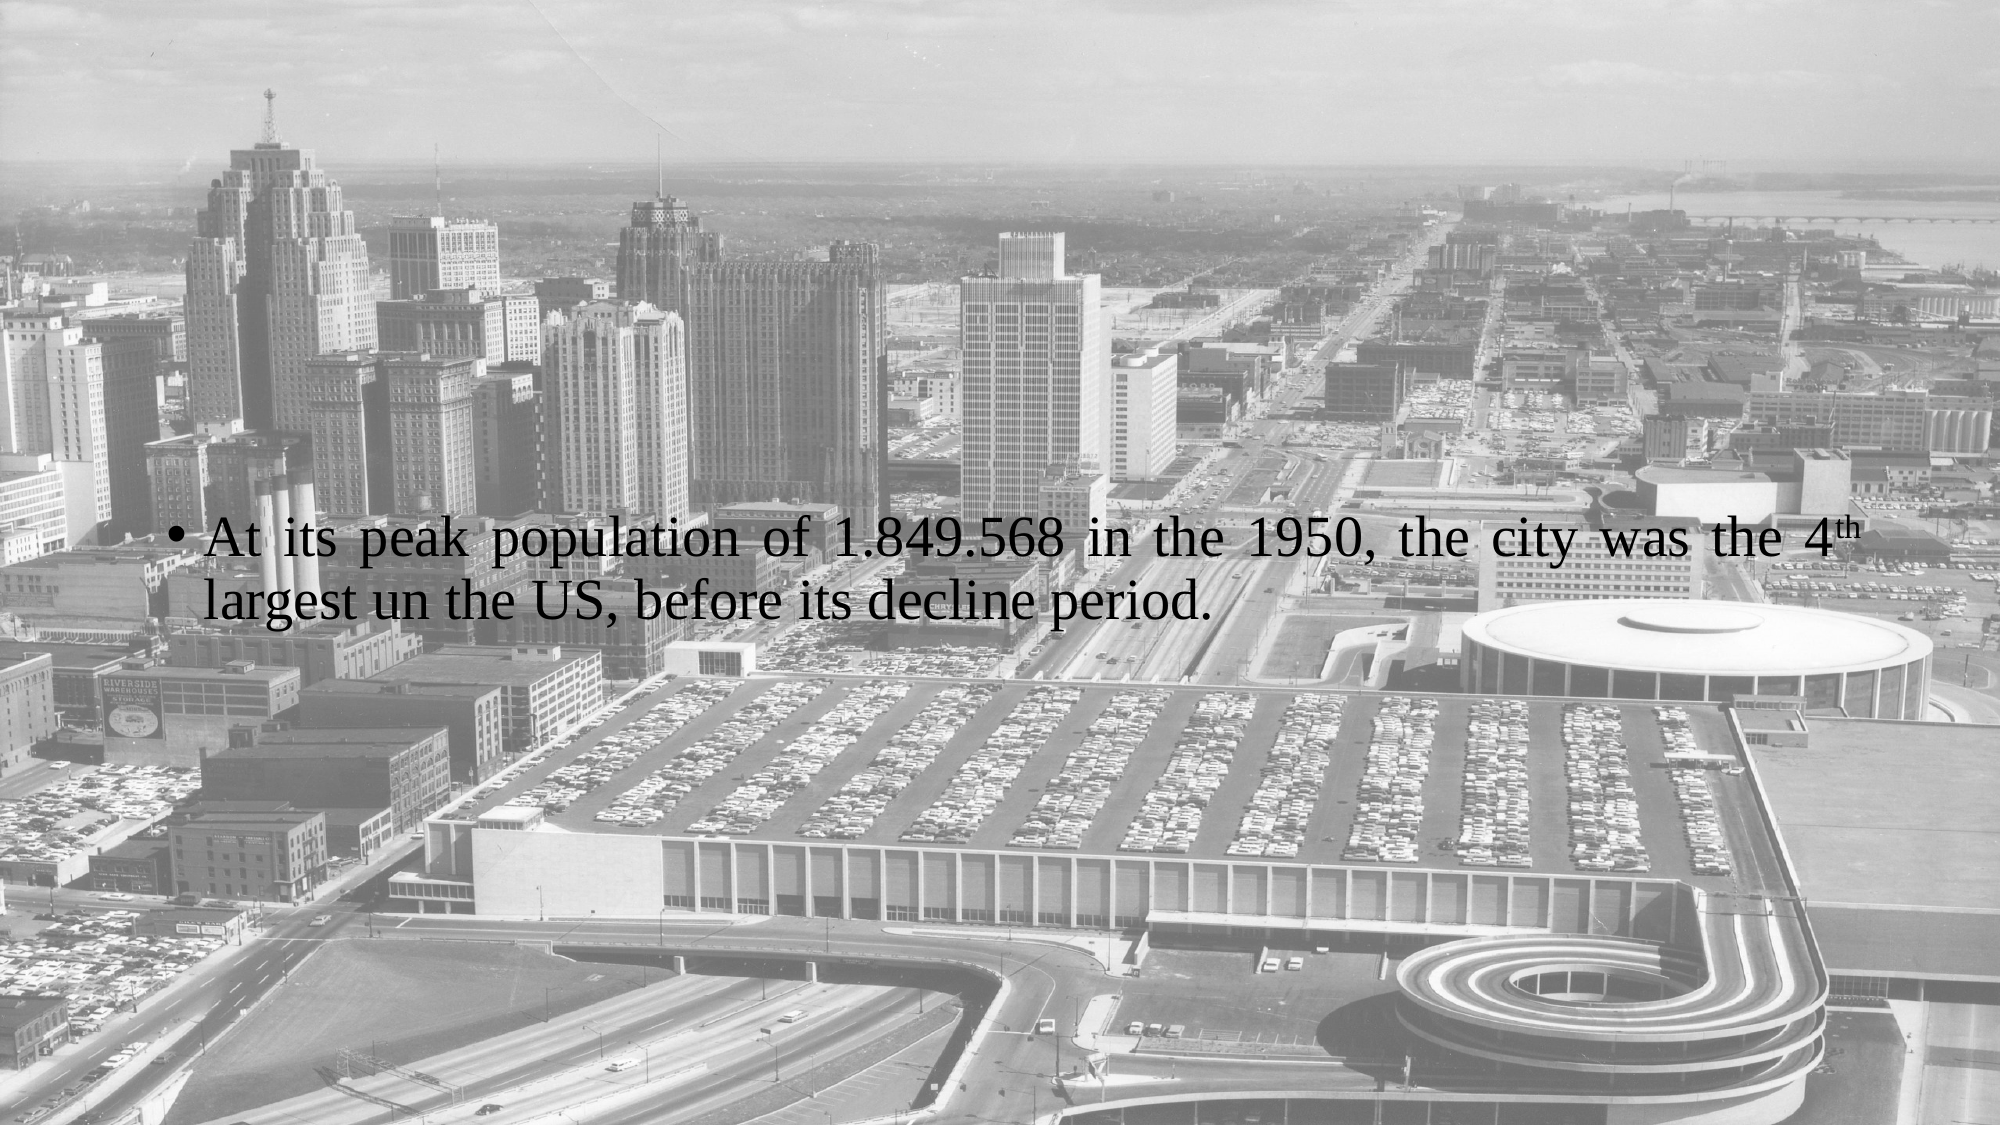

At its peak population of 1.849.568 in the 1950, the city was the 4th largest un the US, before its decline period.